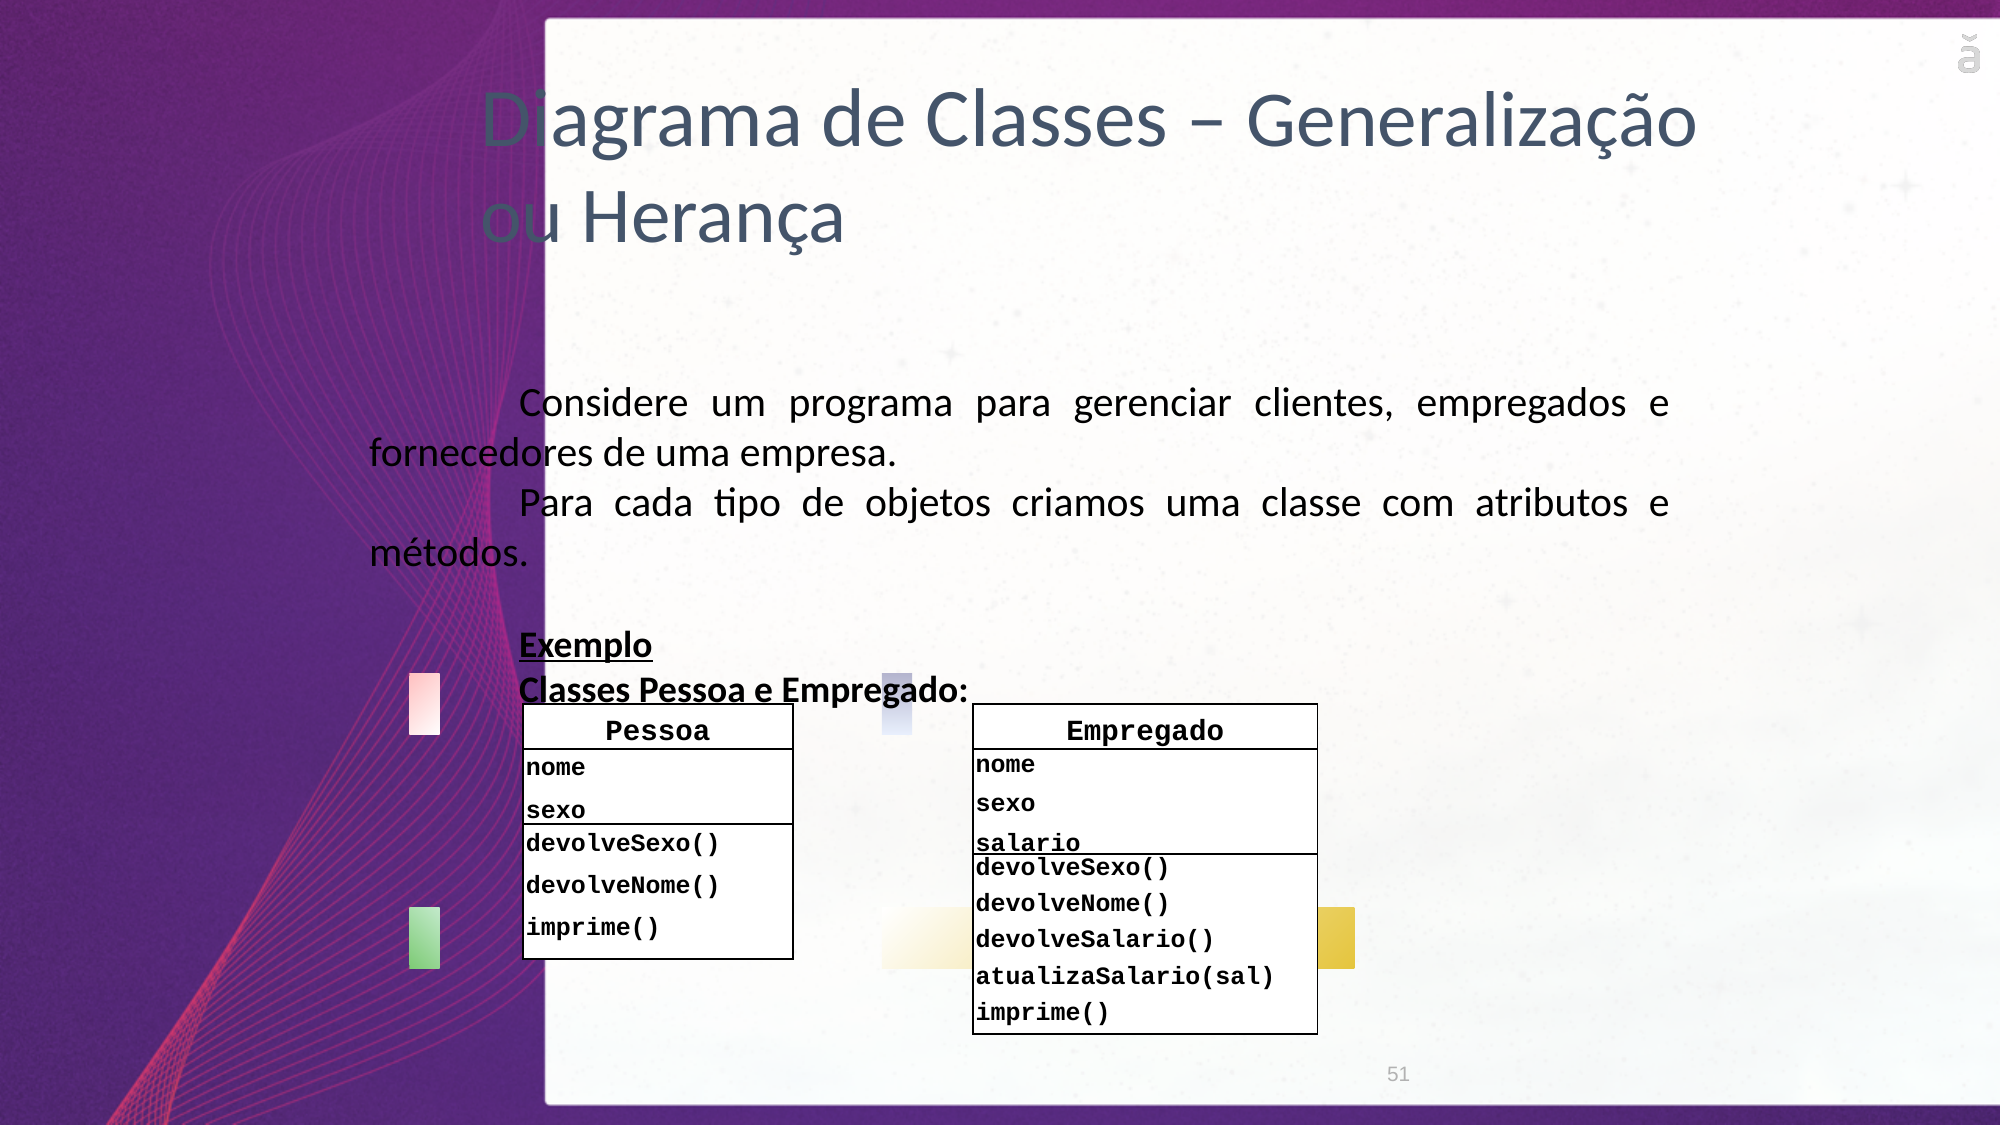

Diagrama de Classes – Generalização ou Herança

		Considere um programa para gerenciar clientes, empregados e fornecedores de uma empresa.
		Para cada tipo de objetos criamos uma classe com atributos e métodos.

		Exemplo
		Classes Pessoa e Empregado:

Pessoa
Empregado
nome
sexo
nome
sexo
salario

devolveSexo()
devolveNome()
imprime()

devolveSexo()
devolveNome()
devolveSalario()
atualizaSalario(sal)
imprime()

51